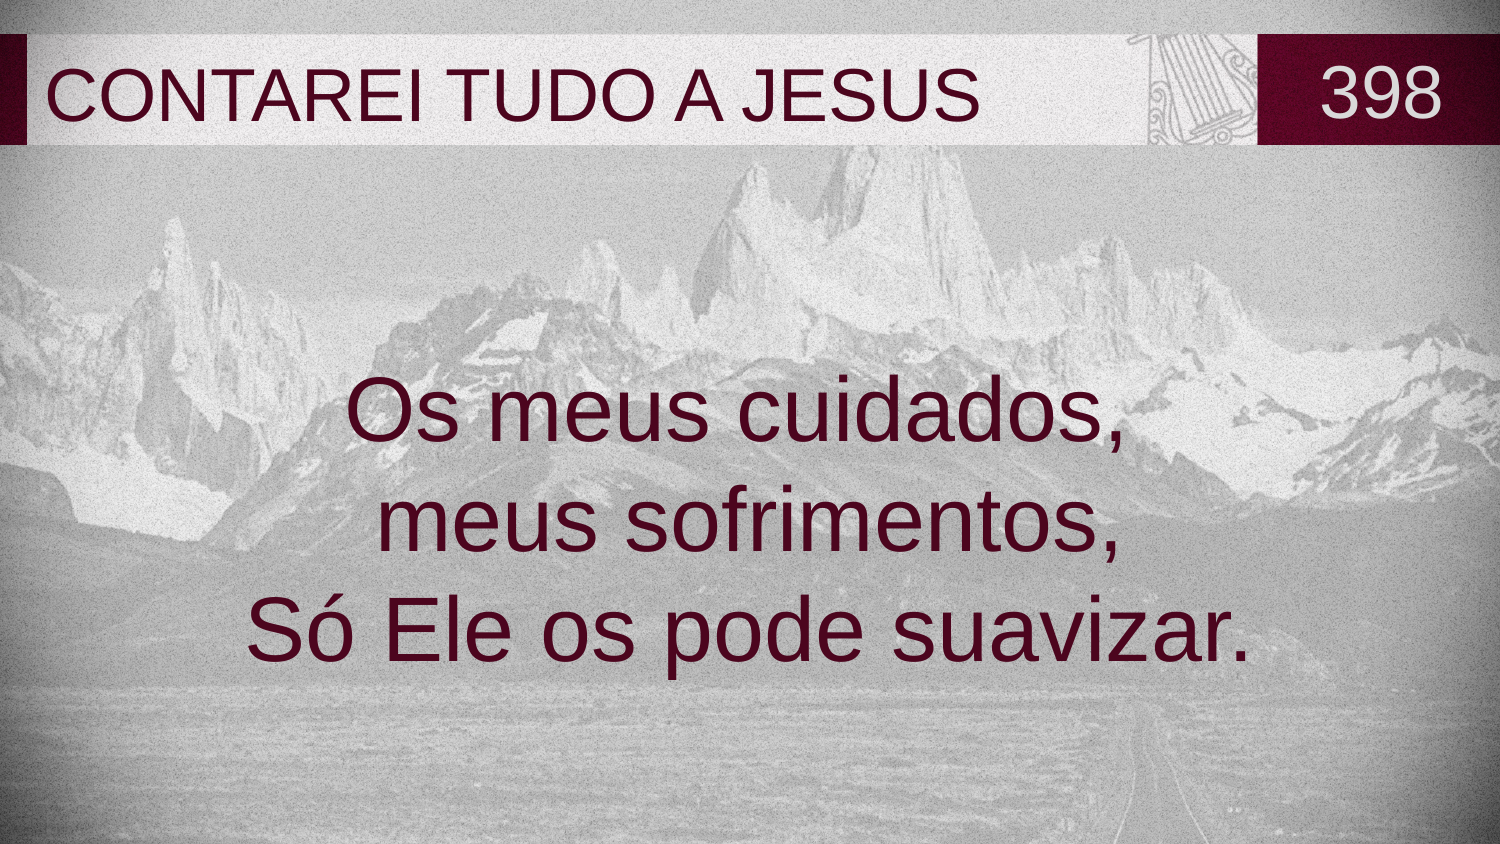

# CONTAREI TUDO A JESUS
398
Os meus cuidados,
meus sofrimentos,
Só Ele os pode suavizar.